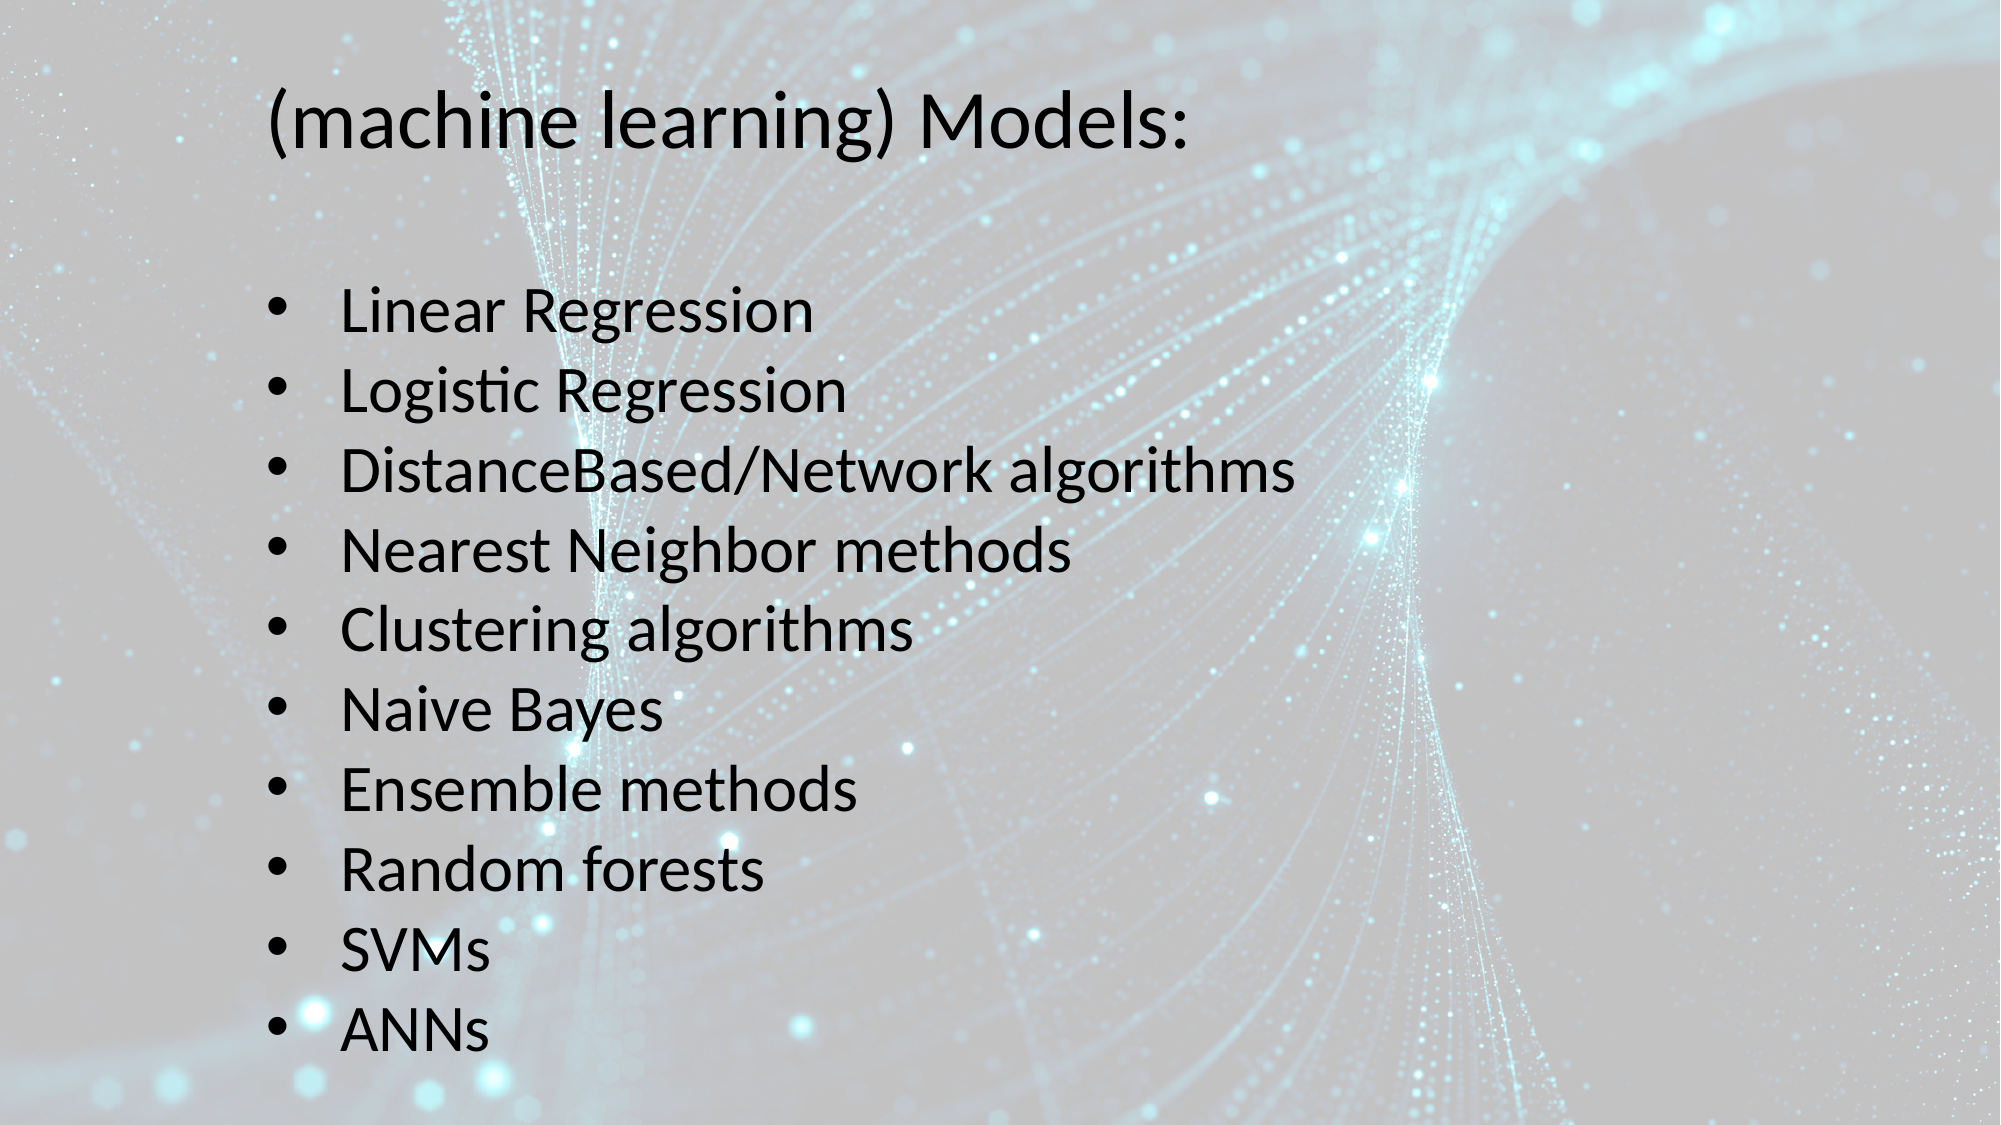

(machine learning) Models:

Linear Regression
Logistic Regression
DistanceBased/Network algorithms
Nearest Neighbor methods
Clustering algorithms
Naive Bayes
Ensemble methods
Random forests
SVMs
ANNs